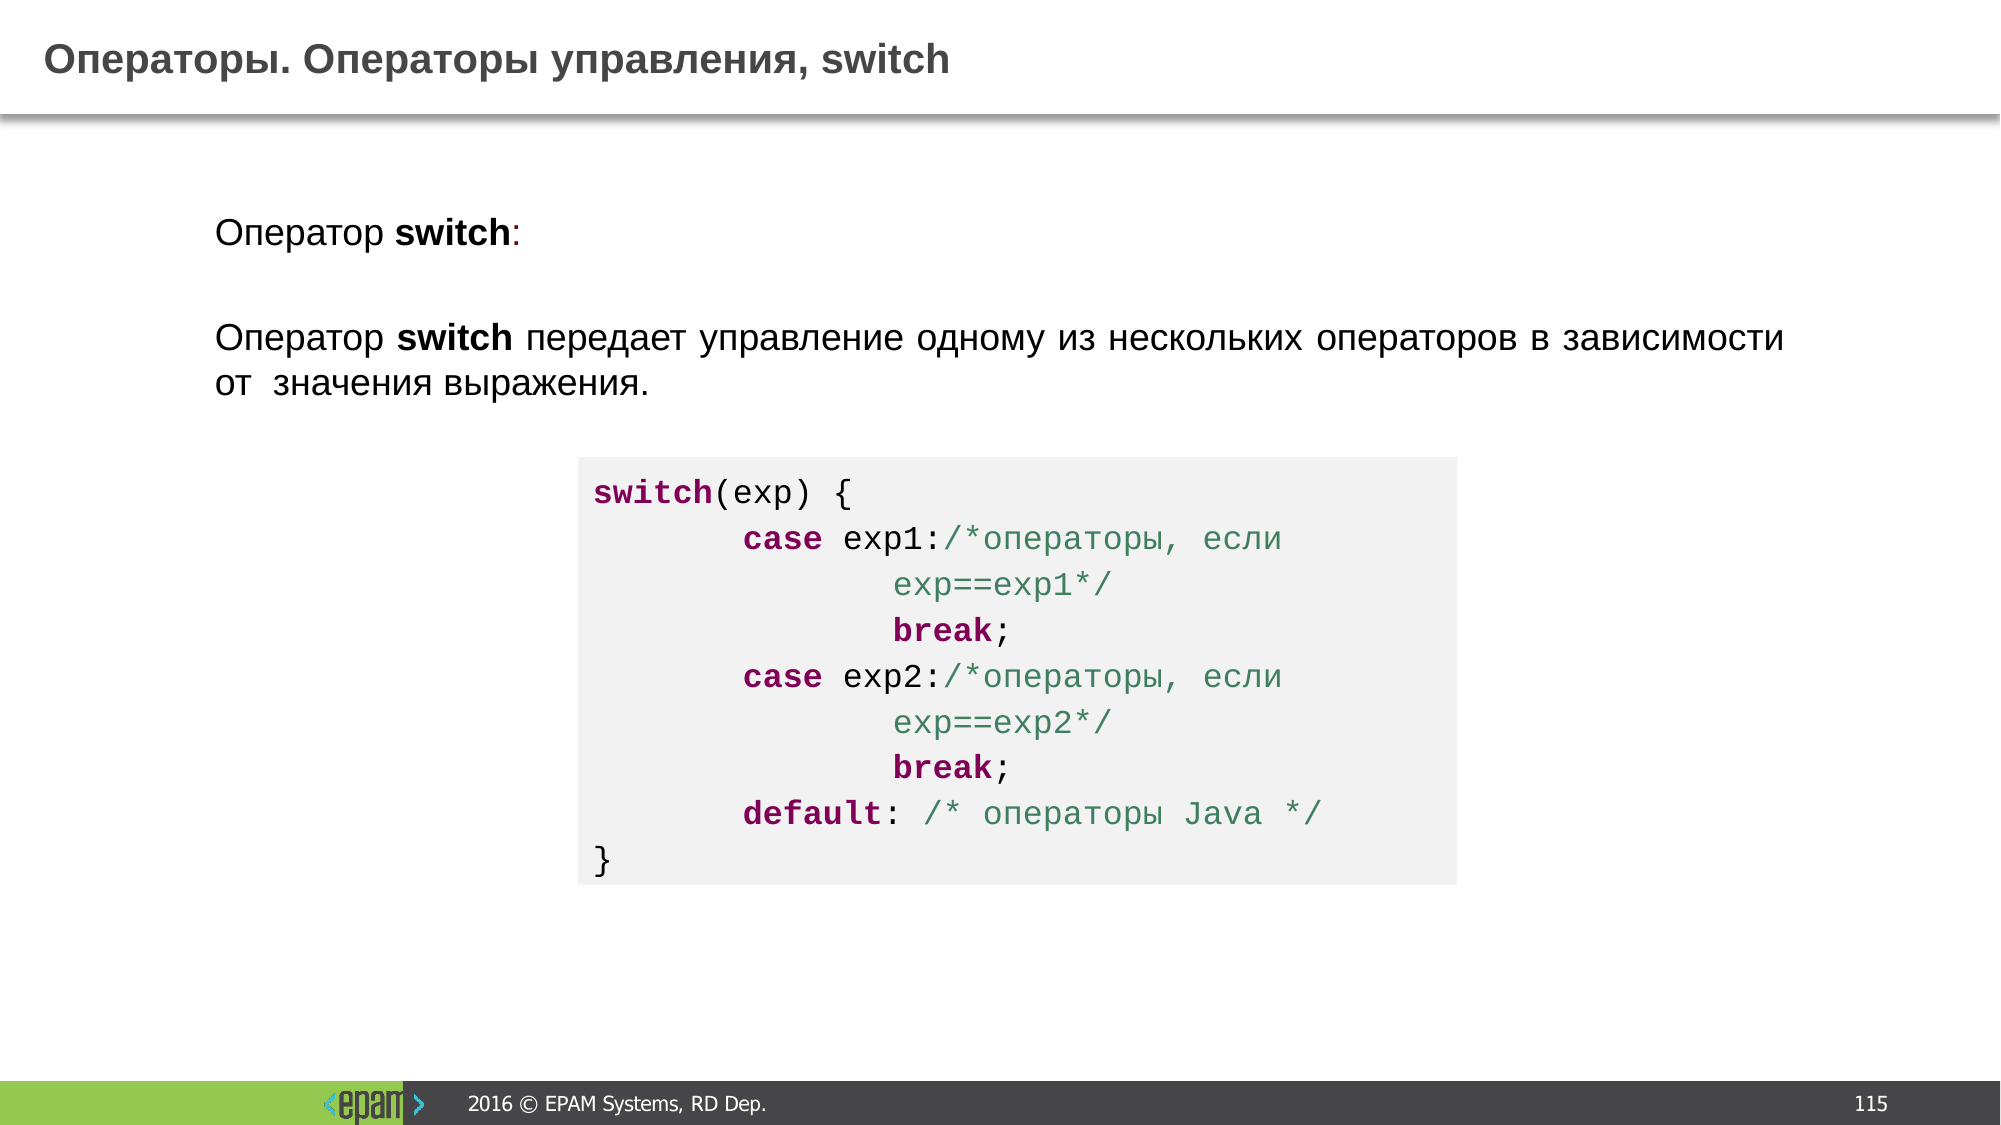

# Операторы. Операторы управления, switch
Оператор switch:

Оператор switch передает управление одному из нескольких операторов в зависимости от  значения выражения.

switch(exp) {
	case exp1:/*операторы, если 			exp==exp1*/
		break;
	case exp2:/*операторы, если 			exp==exp2*/
		break;
	default: /* операторы Java */
}
2016 © EPAM Systems, RD Dep.
115